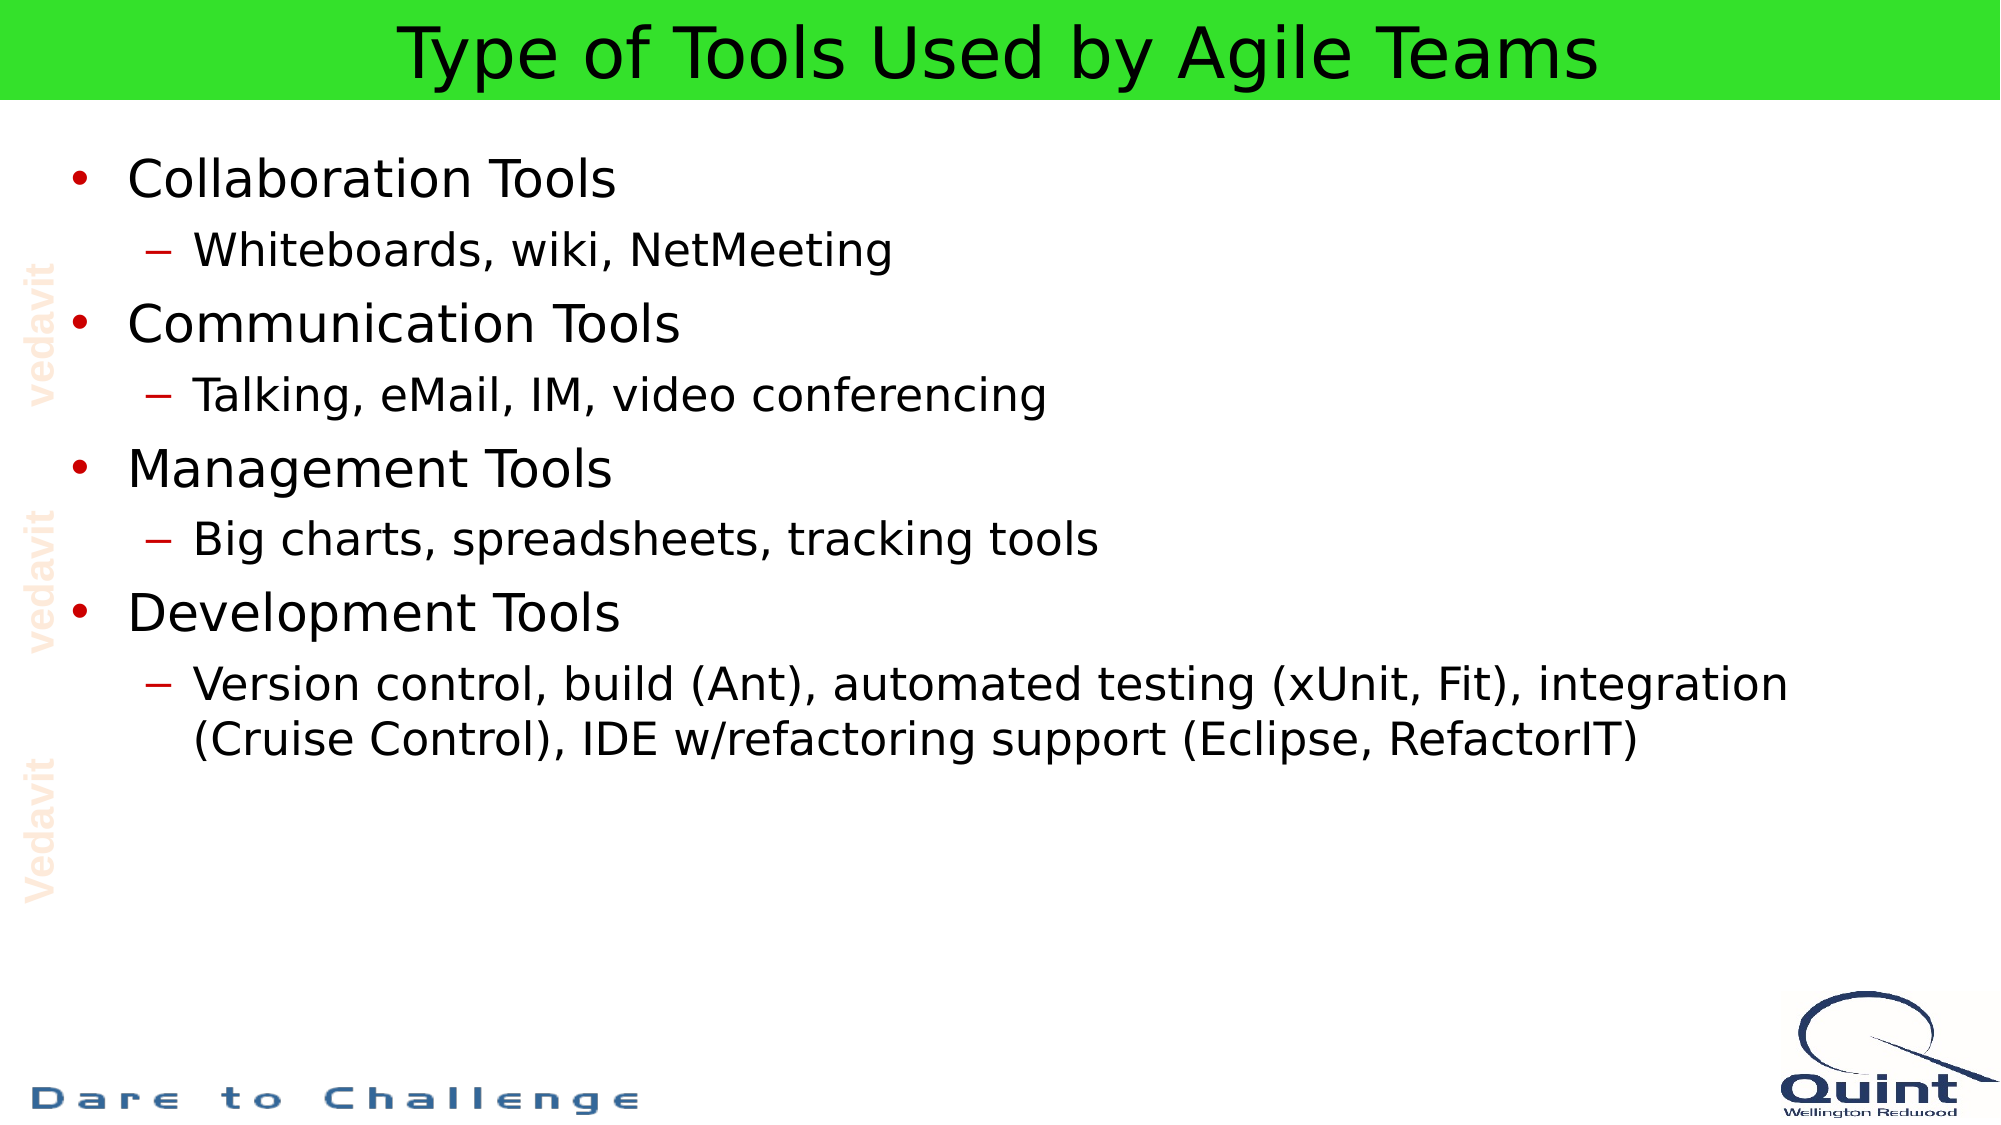

# Type of Tools Used by Agile Teams
Collaboration Tools
Whiteboards, wiki, NetMeeting
Communication Tools
Talking, eMail, IM, video conferencing
Management Tools
Big charts, spreadsheets, tracking tools
Development Tools
Version control, build (Ant), automated testing (xUnit, Fit), integration (Cruise Control), IDE w/refactoring support (Eclipse, RefactorIT)